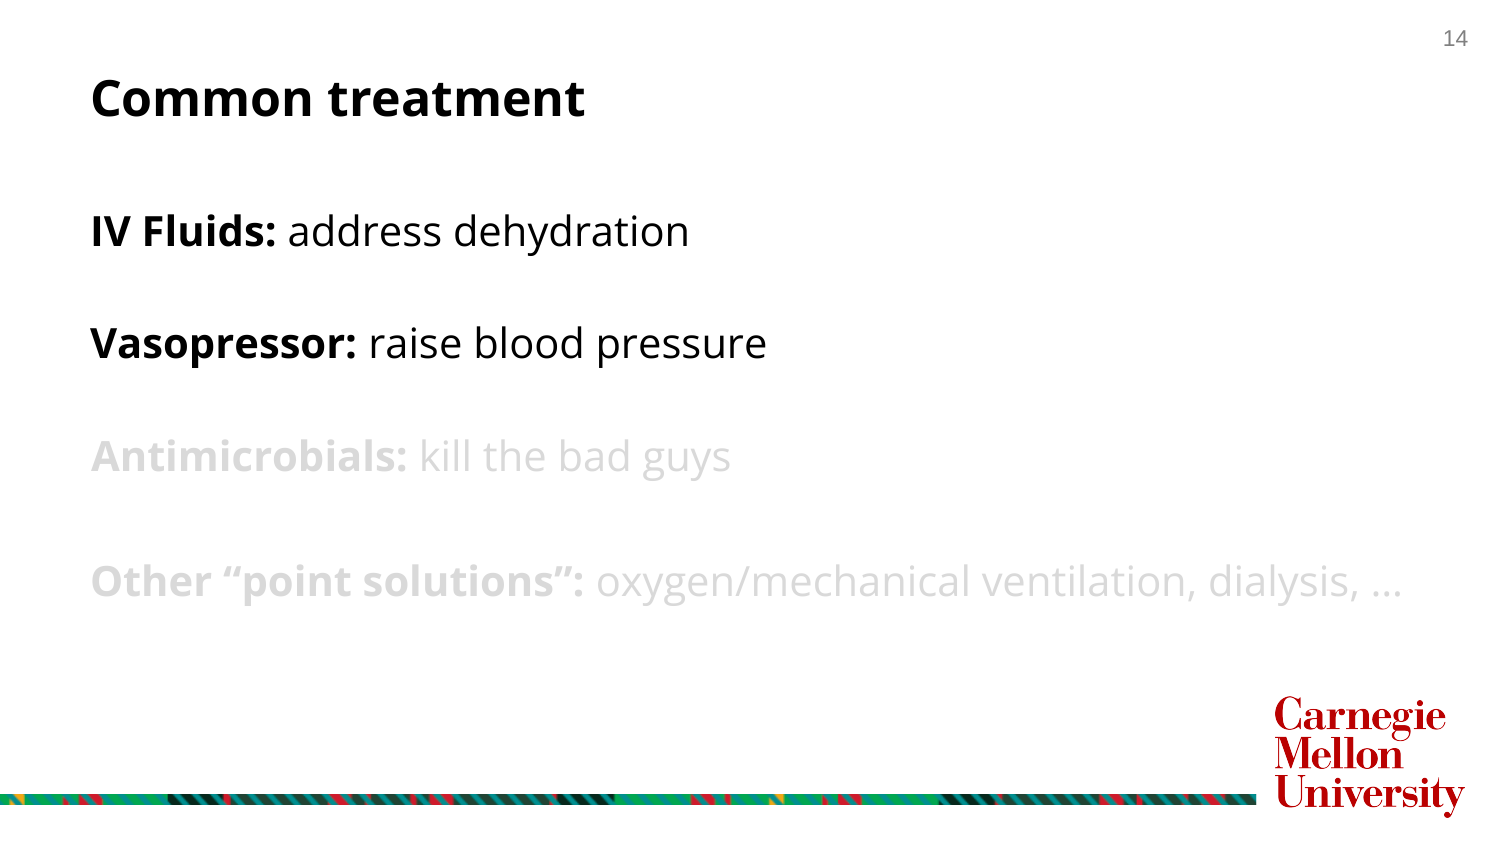

# Common treatment
IV Fluids: address dehydration
Vasopressor: raise blood pressure
Antimicrobials: kill the bad guys

Other “point solutions”: oxygen/mechanical ventilation, dialysis, …

14